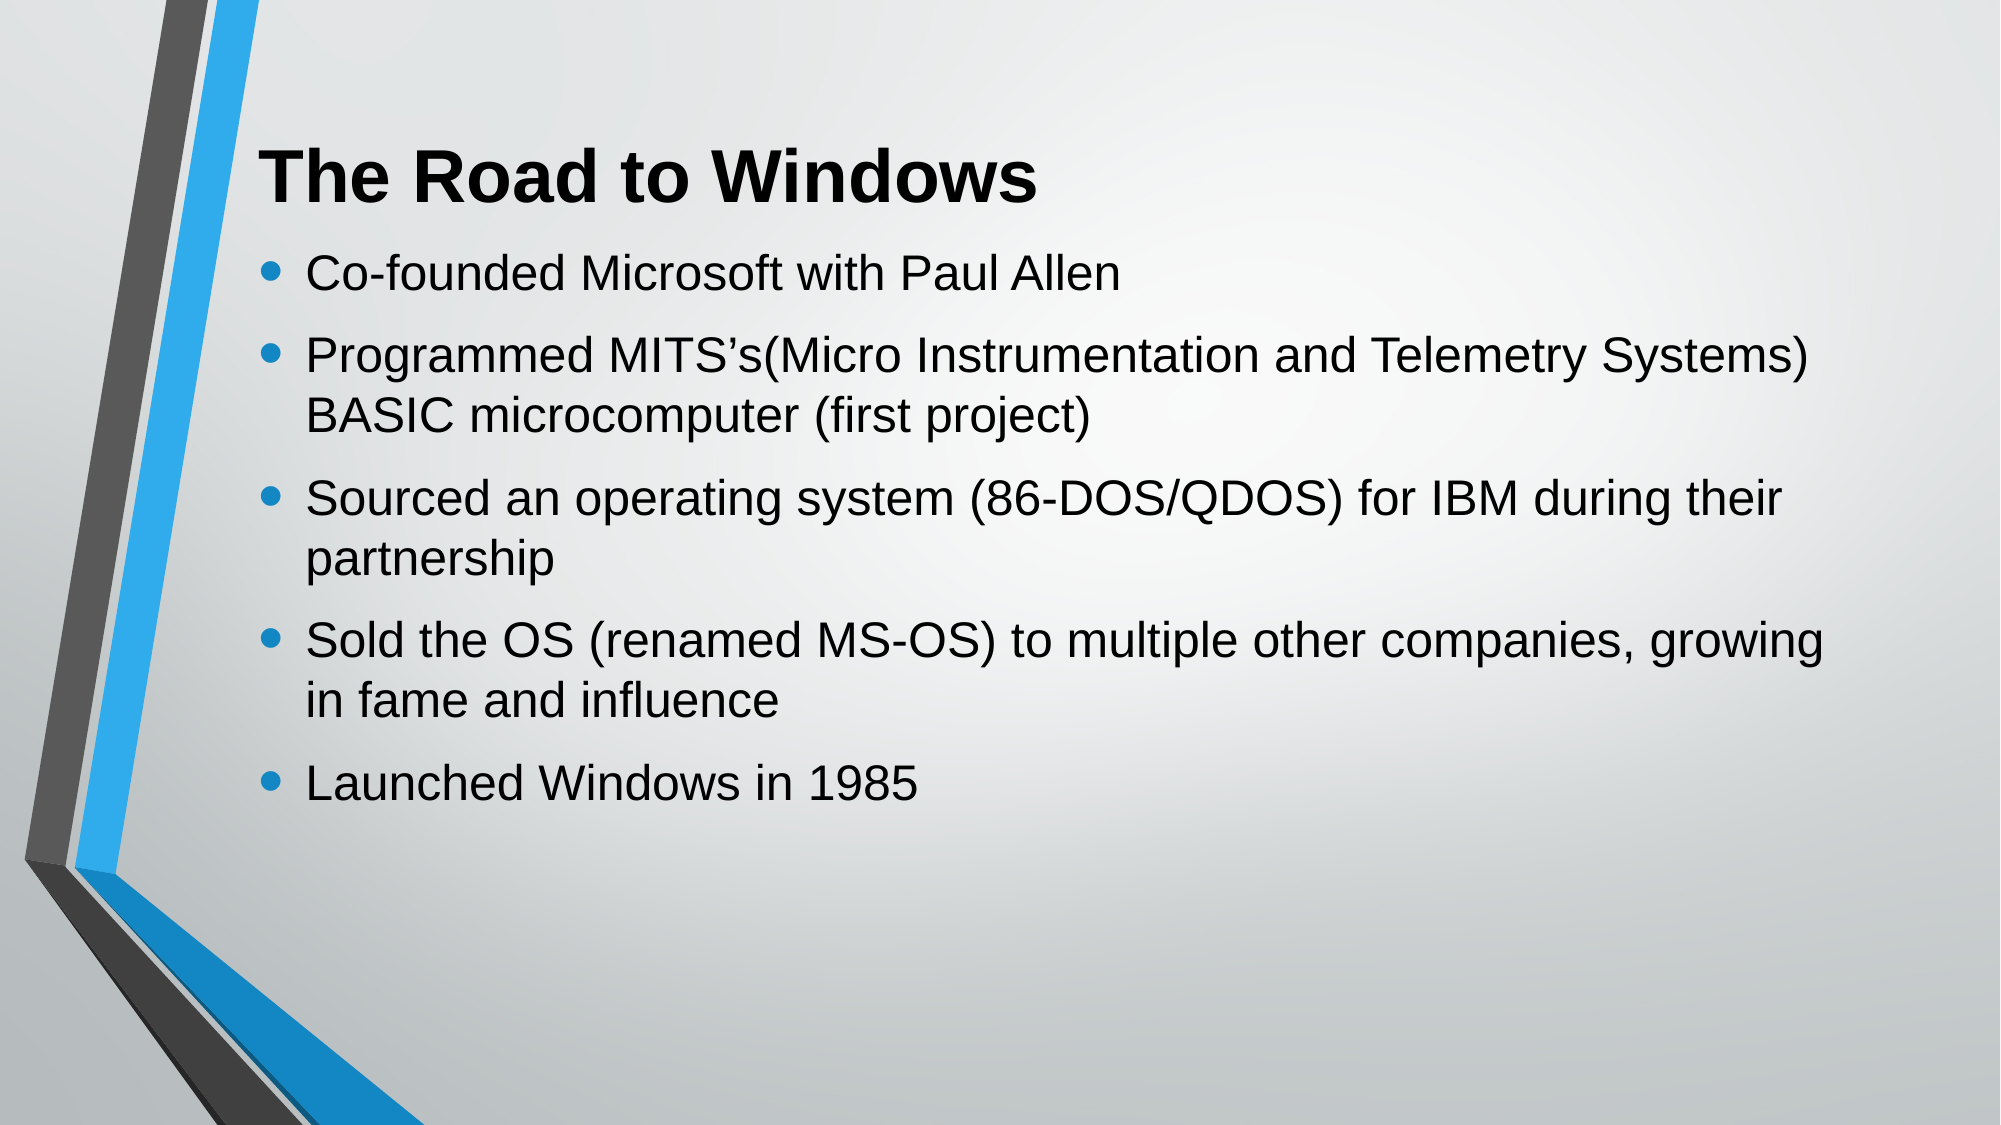

# The Road to Windows
Co-founded Microsoft with Paul Allen
Programmed MITS’s(Micro Instrumentation and Telemetry Systems) BASIC microcomputer (first project)
Sourced an operating system (86-DOS/QDOS) for IBM during their partnership
Sold the OS (renamed MS-OS) to multiple other companies, growing in fame and influence
Launched Windows in 1985